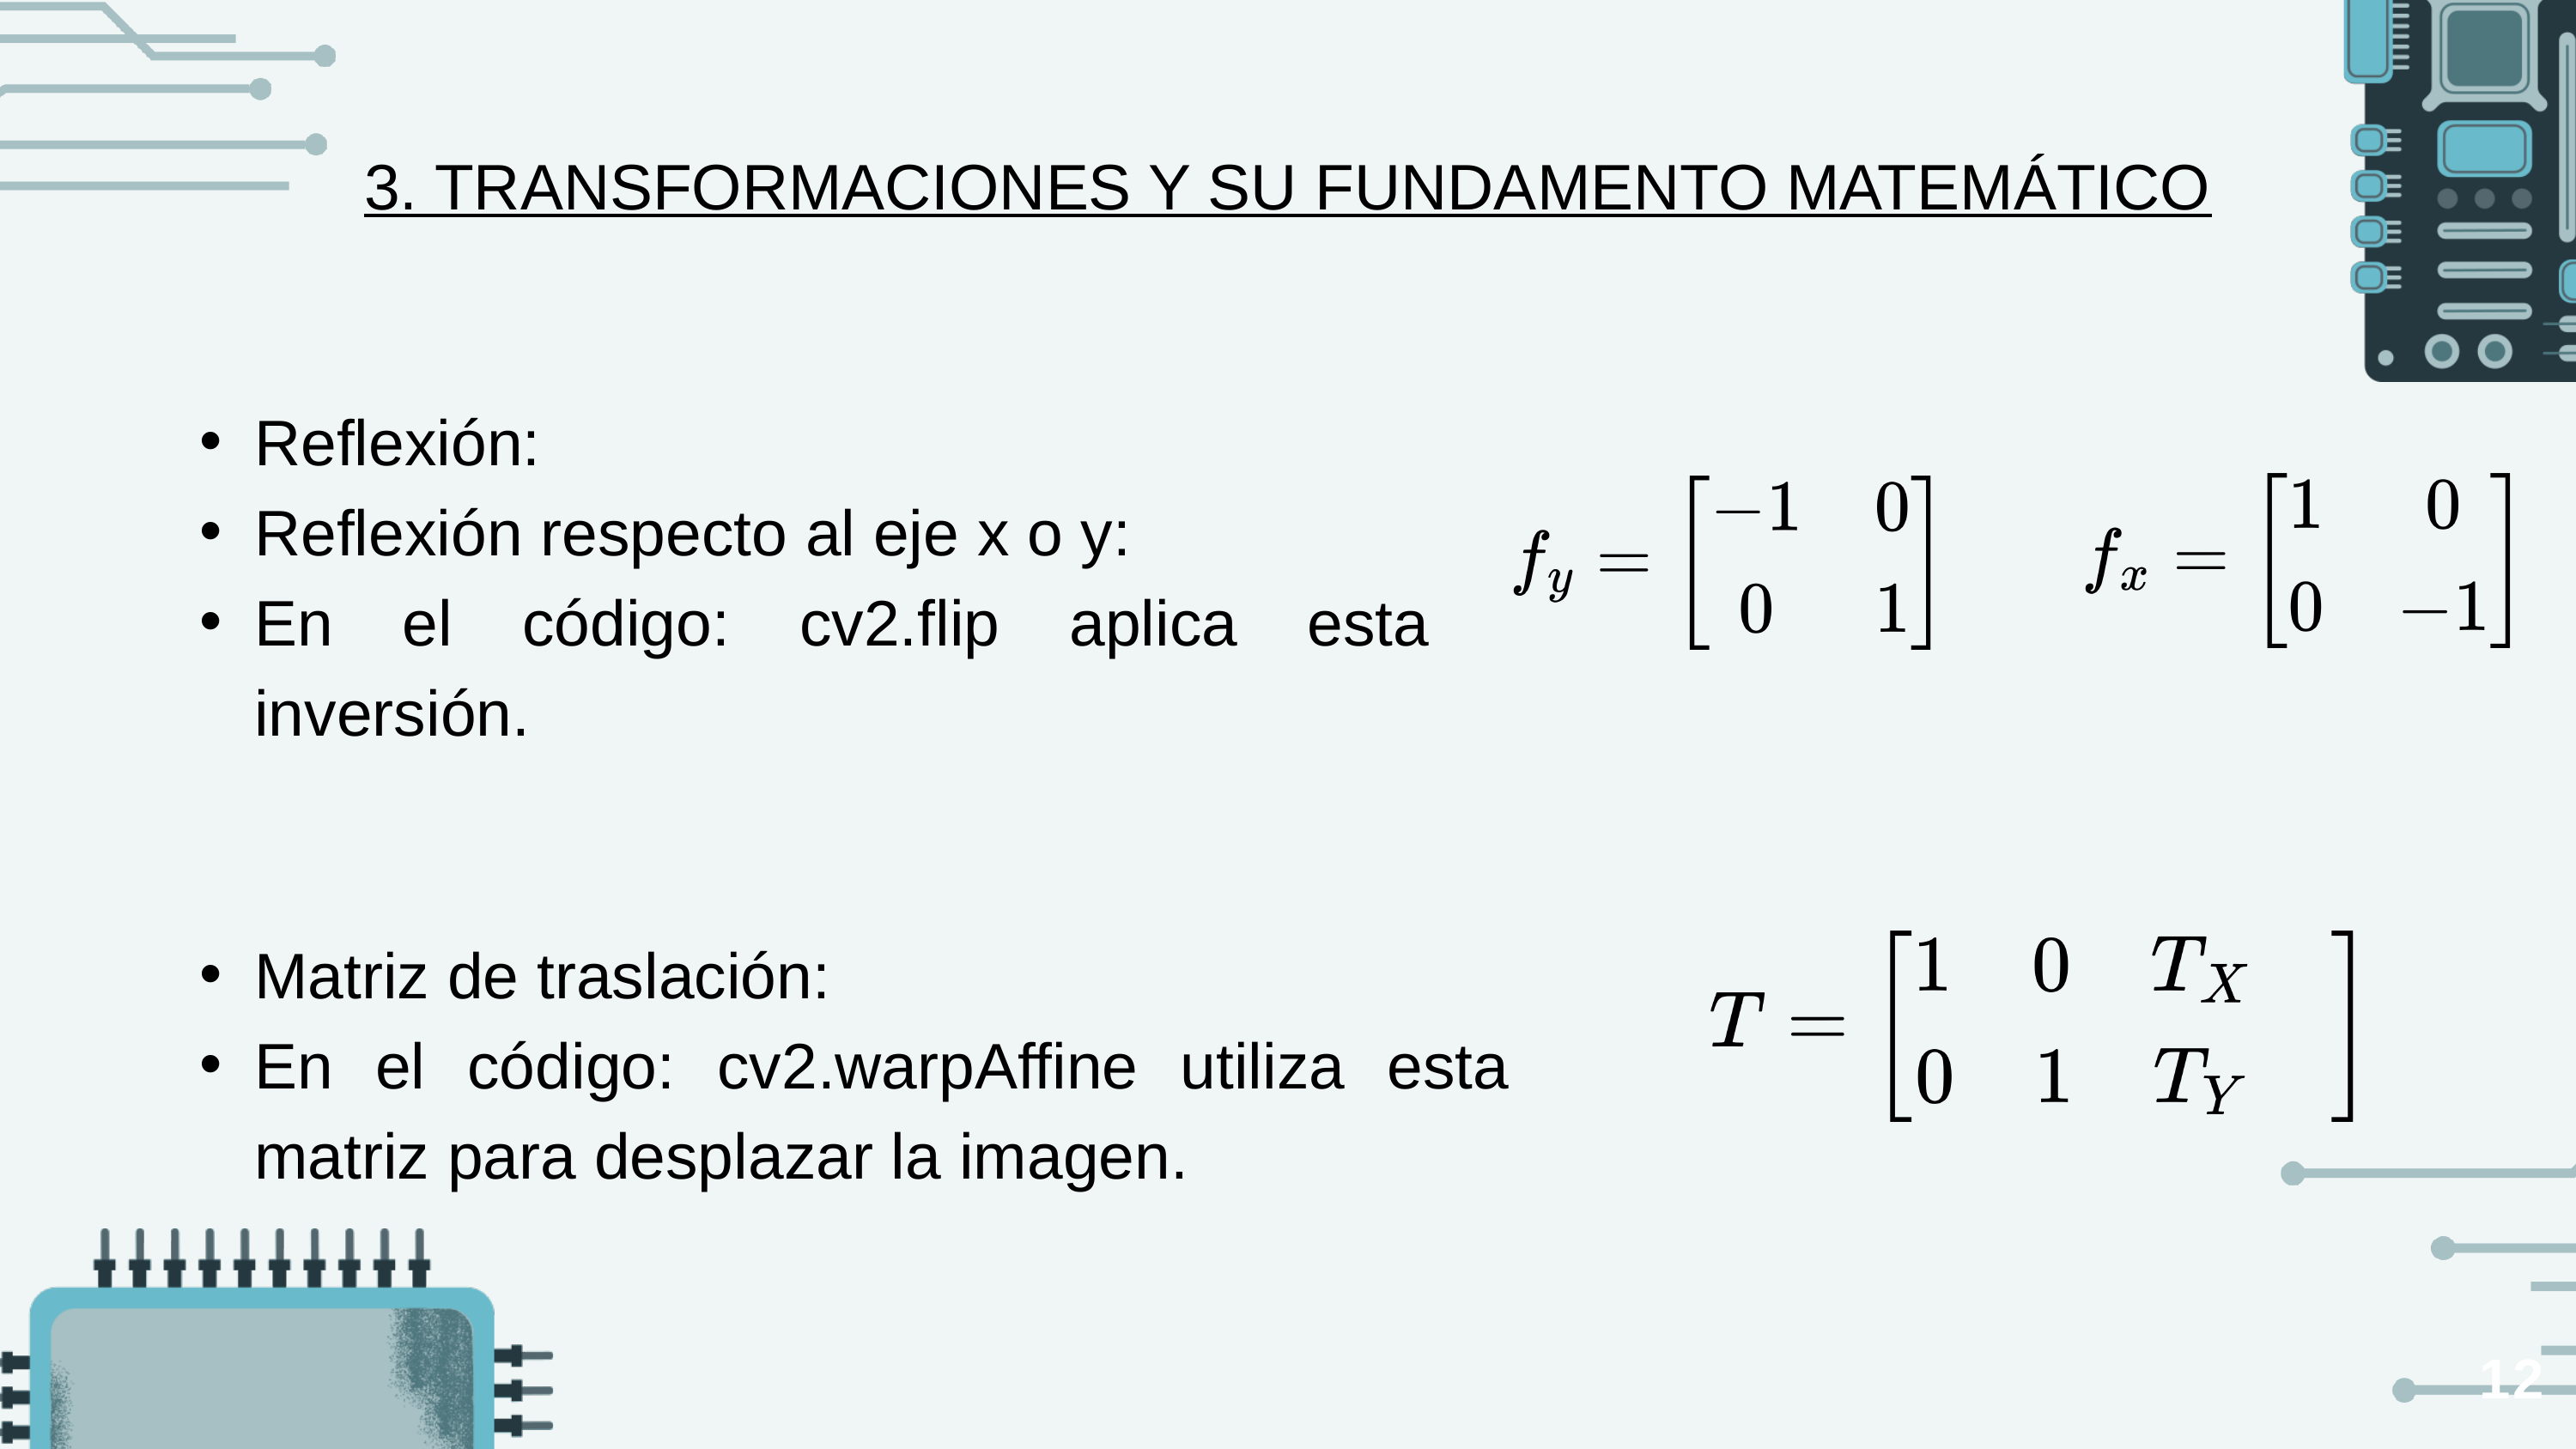

3. TRANSFORMACIONES Y SU FUNDAMENTO MATEMÁTICO
Reflexión:
Reflexión respecto al eje x o y:
En el código: cv2.flip aplica esta inversión.

Matriz de traslación:
En el código: cv2.warpAffine utiliza esta matriz para desplazar la imagen.

12